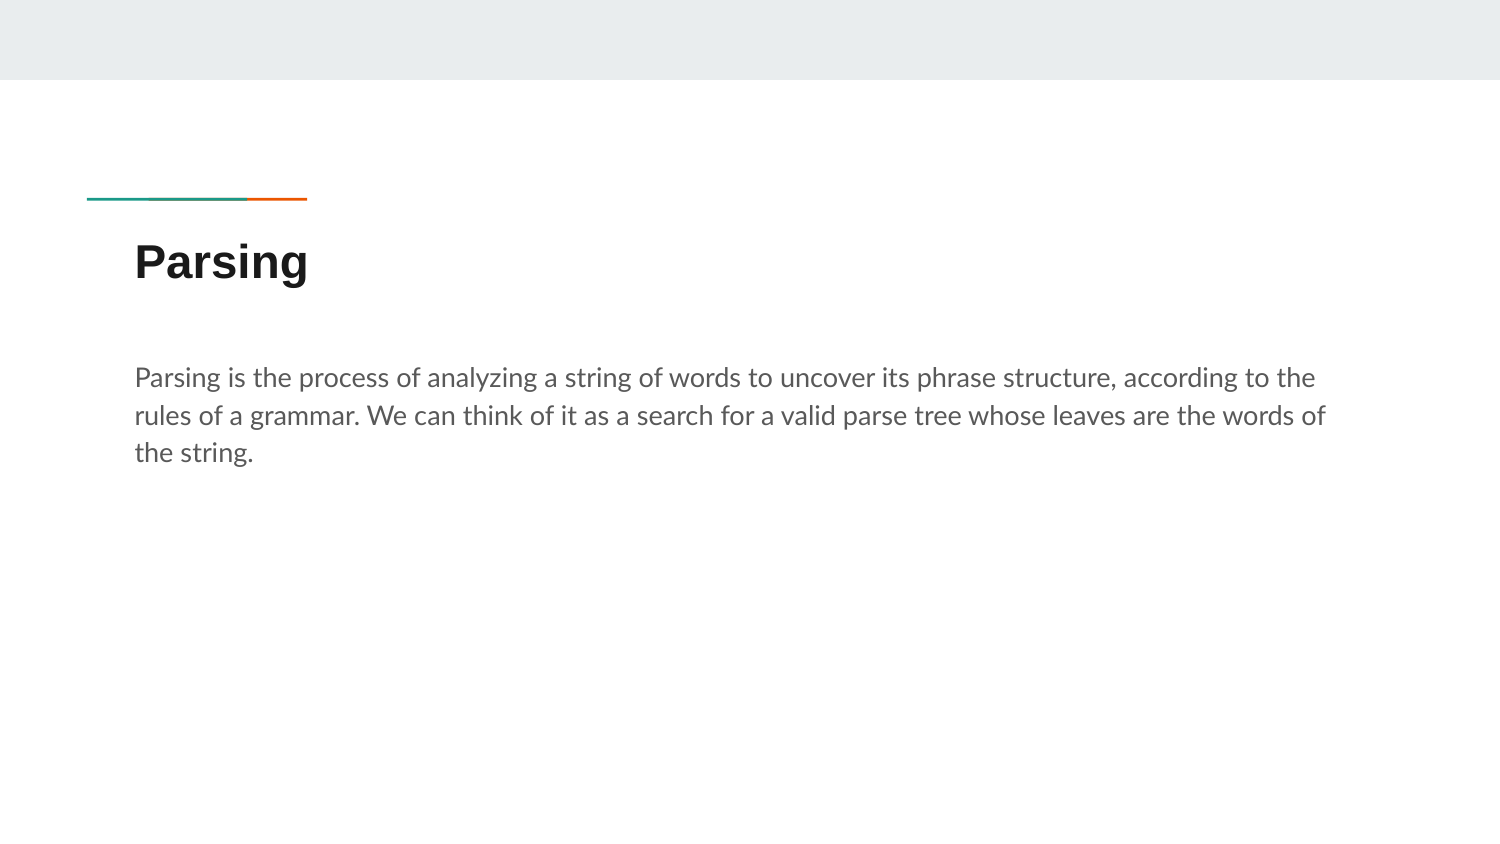

# Parsing
Parsing is the process of analyzing a string of words to uncover its phrase structure, according to the rules of a grammar. We can think of it as a search for a valid parse tree whose leaves are the words of the string.